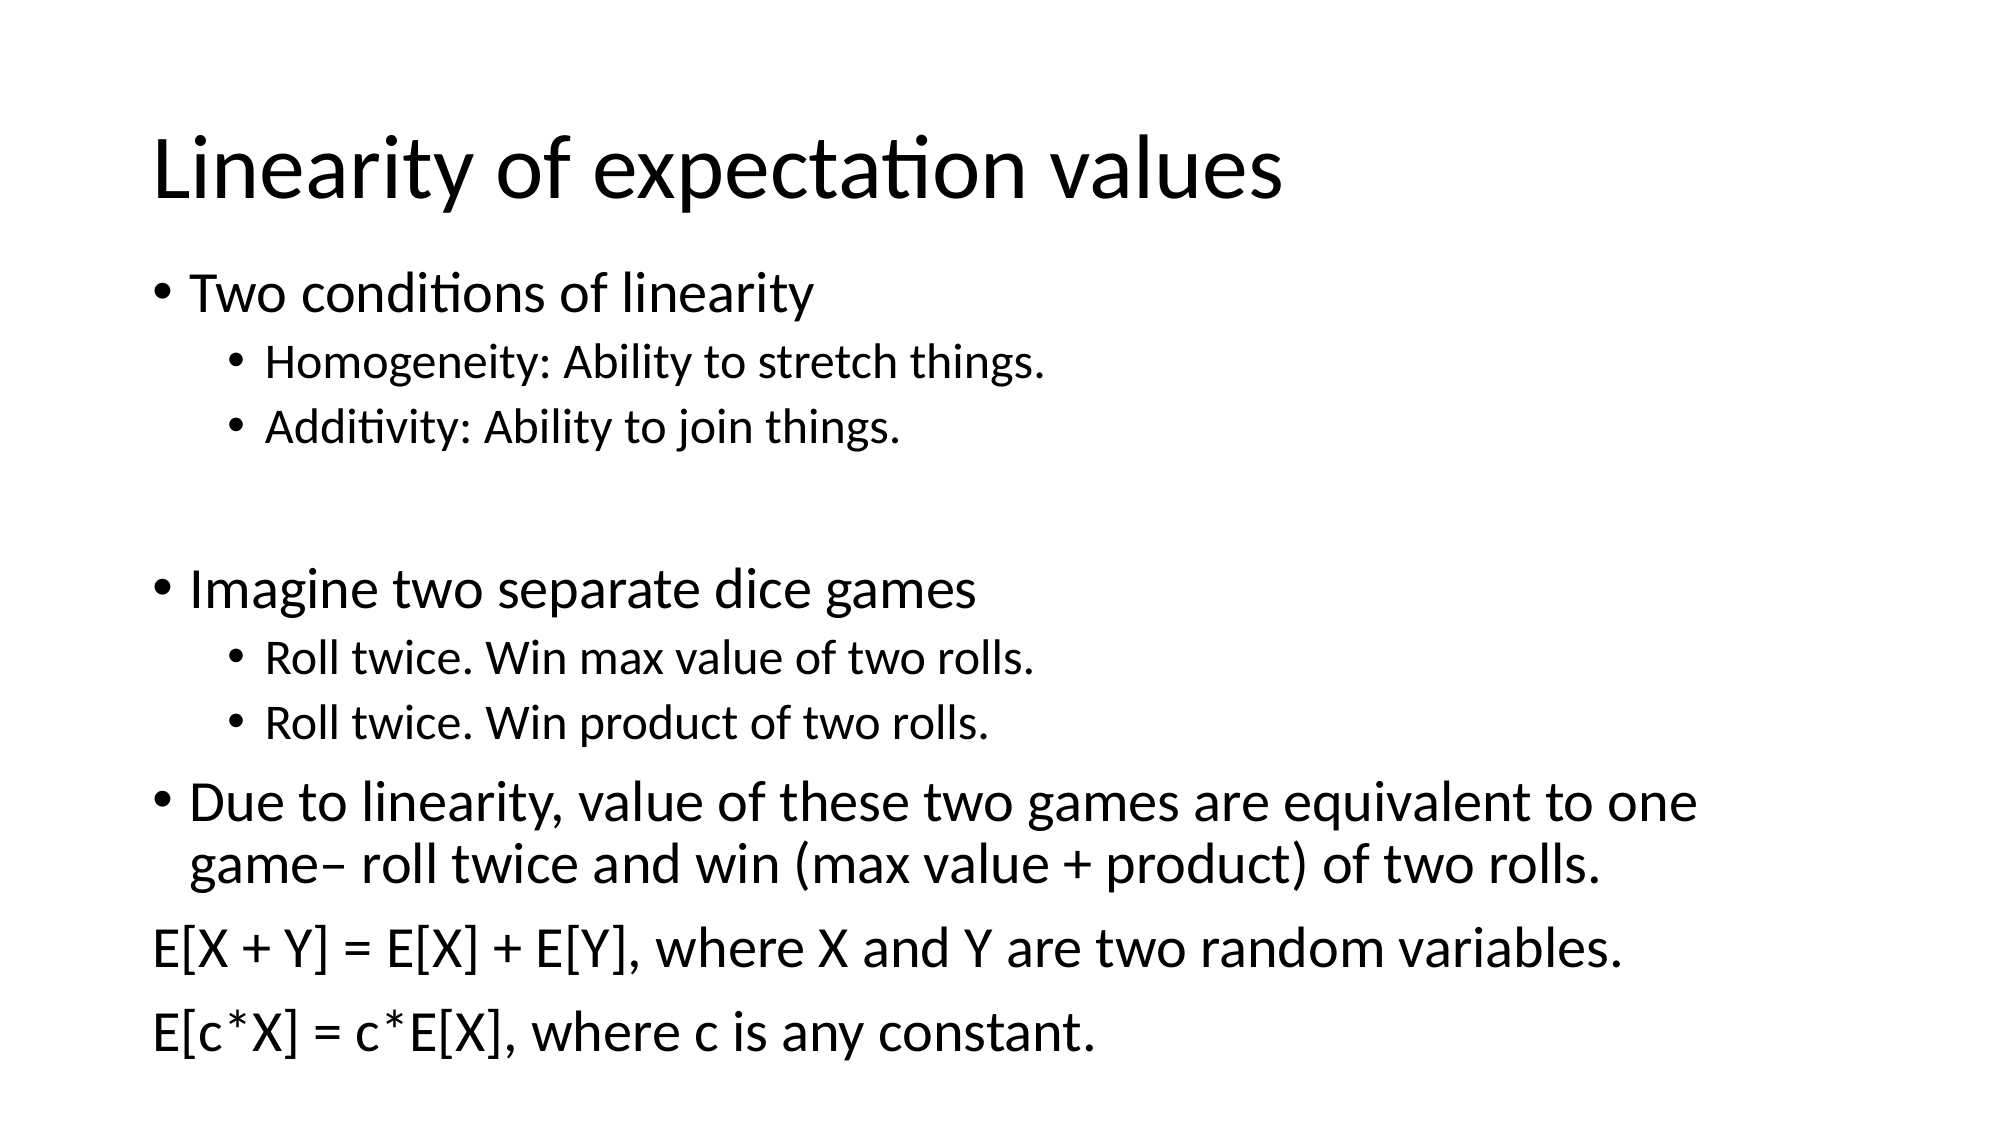

# Linearity of expectation values
Two conditions of linearity
Homogeneity: Ability to stretch things.
Additivity: Ability to join things.

Imagine two separate dice games
Roll twice. Win max value of two rolls.
Roll twice. Win product of two rolls.
Due to linearity, value of these two games are equivalent to one game– roll twice and win (max value + product) of two rolls.
E[X + Y] = E[X] + E[Y], where X and Y are two random variables.
E[c*X] = c*E[X], where c is any constant.